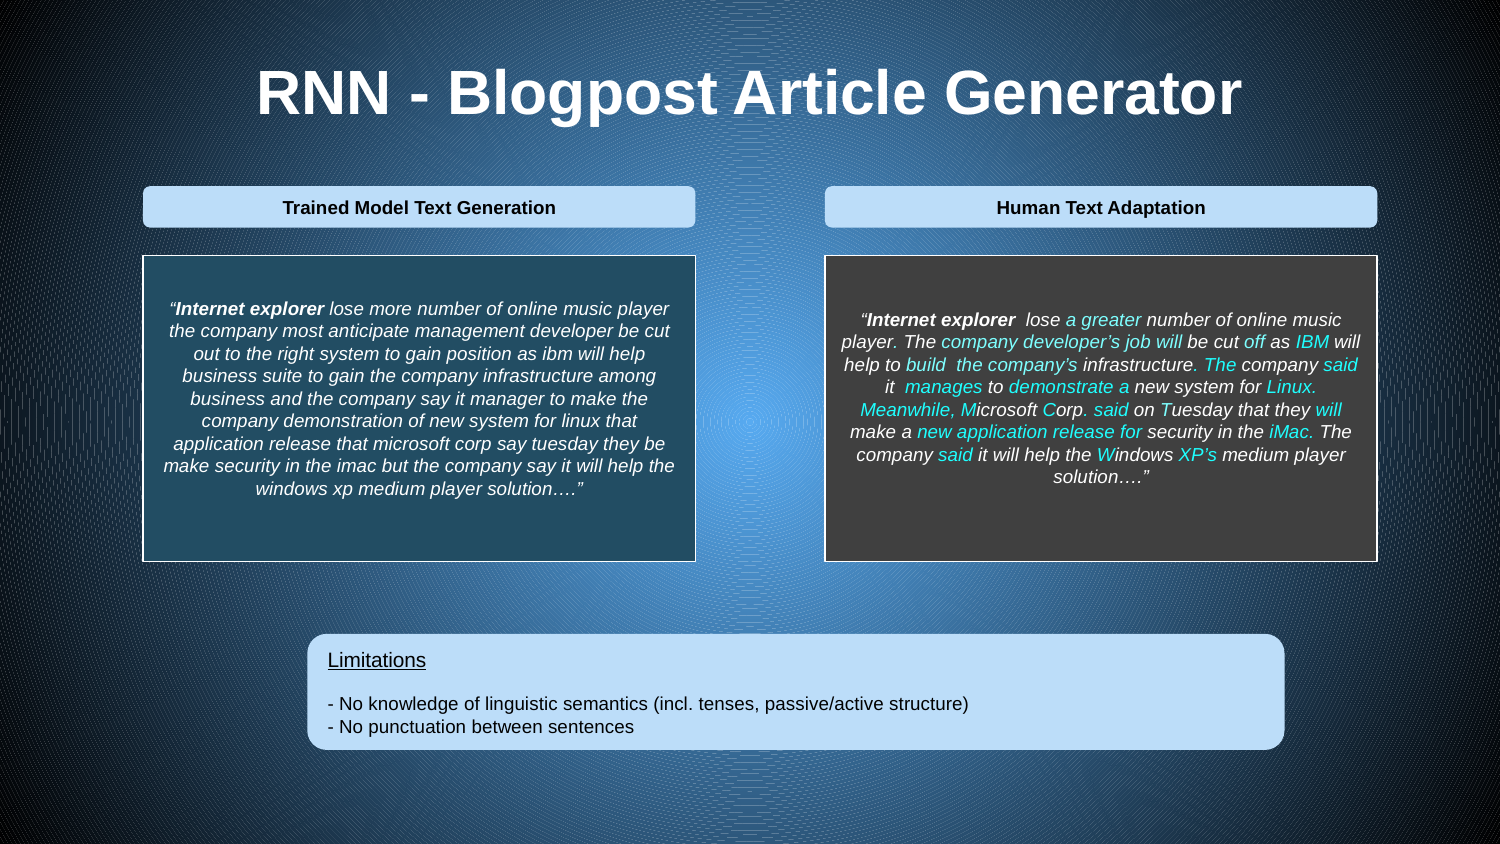

RNN - Blogpost Article Generator
Trained Model Text Generation
Human Text Adaptation
“Internet explorer lose more number of online music player the company most anticipate management developer be cut out to the right system to gain position as ibm will help business suite to gain the company infrastructure among business and the company say it manager to make the company demonstration of new system for linux that application release that microsoft corp say tuesday they be make security in the imac but the company say it will help the windows xp medium player solution….”

“Internet explorer  lose a greater number of online music player. The company developer’s job will be cut off as IBM will help to build  the company’s infrastructure. The company said it  manages to demonstrate a new system for Linux. Meanwhile, Microsoft Corp. said on Tuesday that they will make a new application release for security in the iMac. The company said it will help the Windows XP’s medium player solution….”

Limitations

- No knowledge of linguistic semantics (incl. tenses, passive/active structure)
- No punctuation between sentences